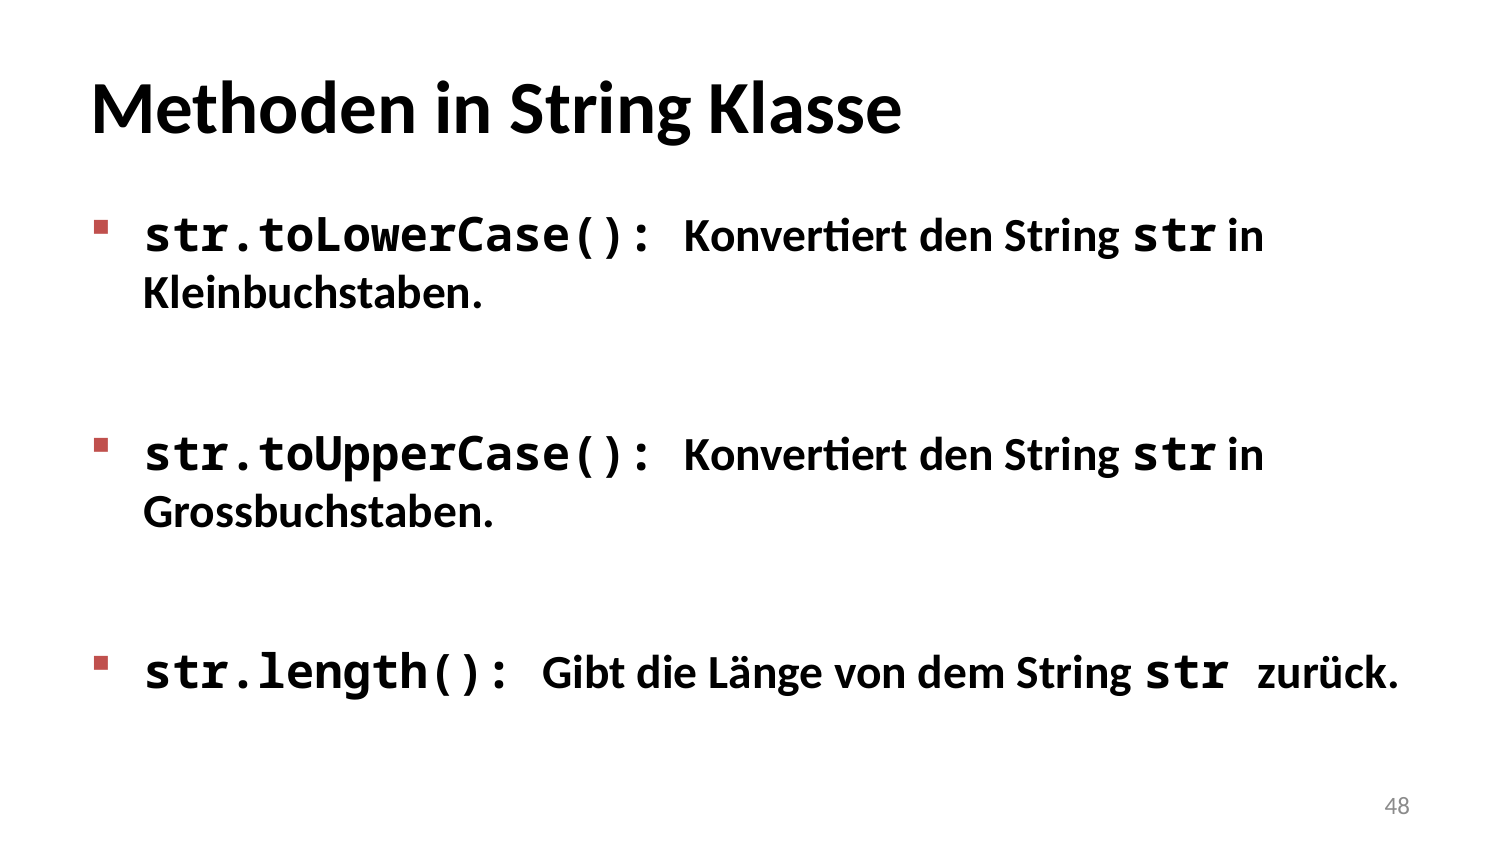

# Methoden in String Klasse
str.toLowerCase(): Konvertiert den String str in Kleinbuchstaben.

str.toUpperCase(): Konvertiert den String str in Grossbuchstaben.

str.length(): Gibt die Länge von dem String str zurück.
48